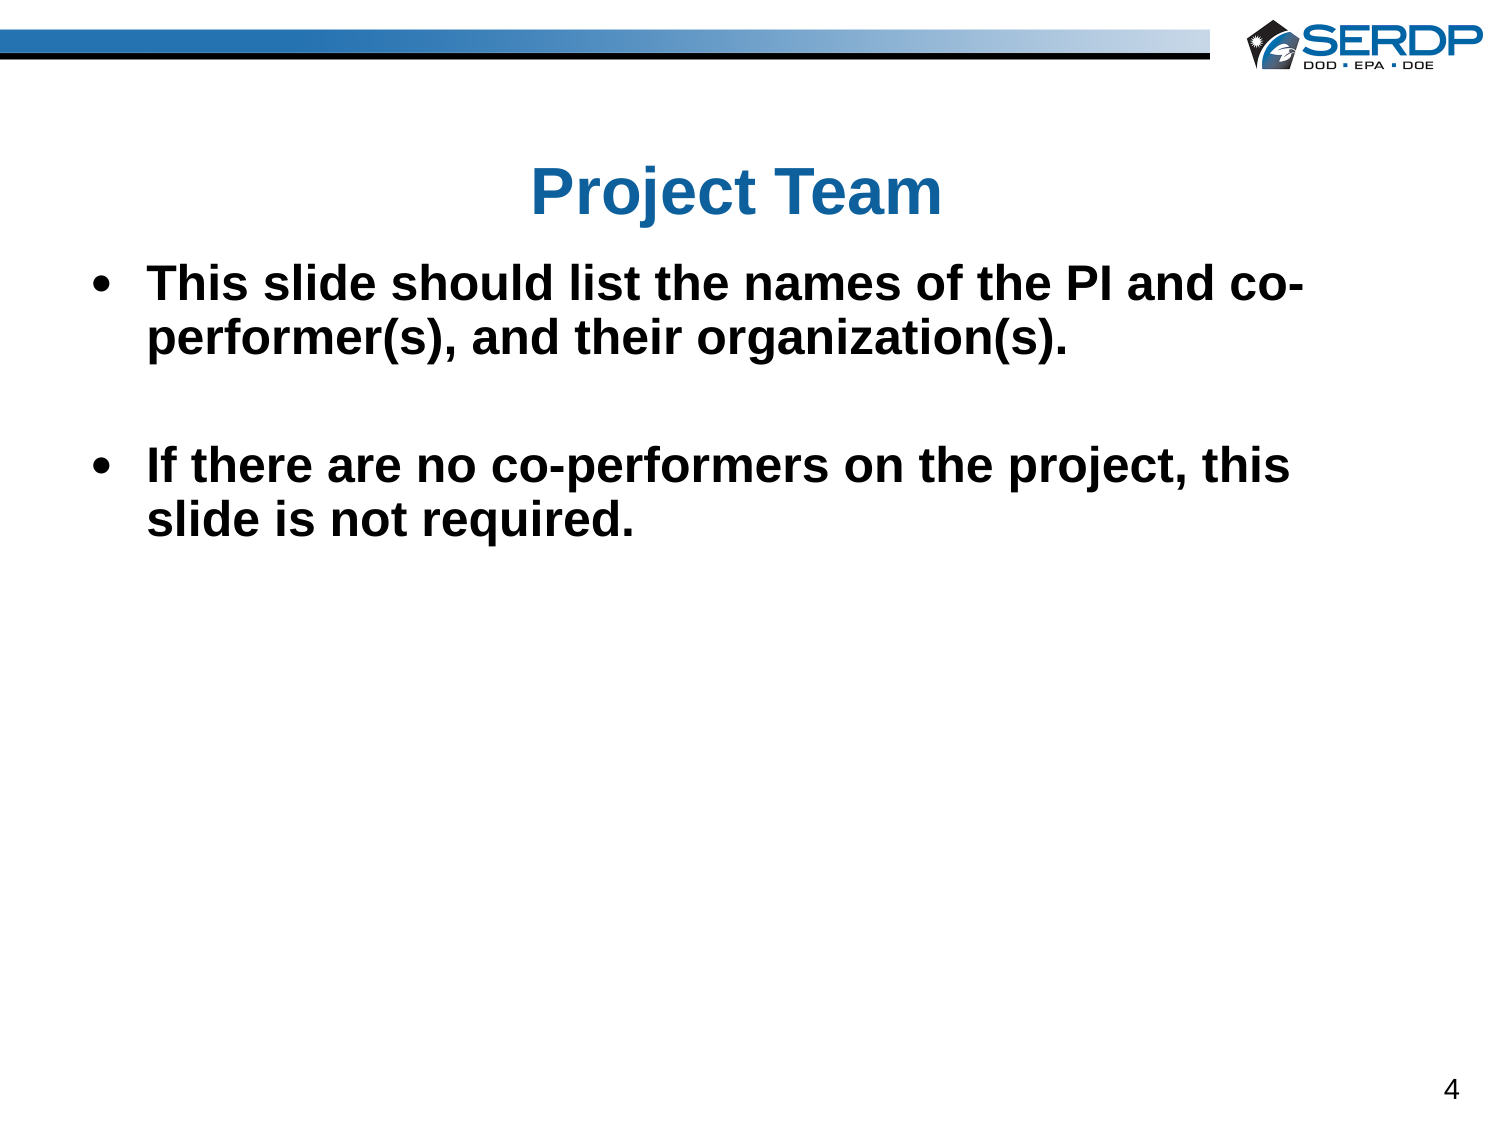

# Project Team
This slide should list the names of the PI and co-performer(s), and their organization(s).

If there are no co-performers on the project, this slide is not required.

4